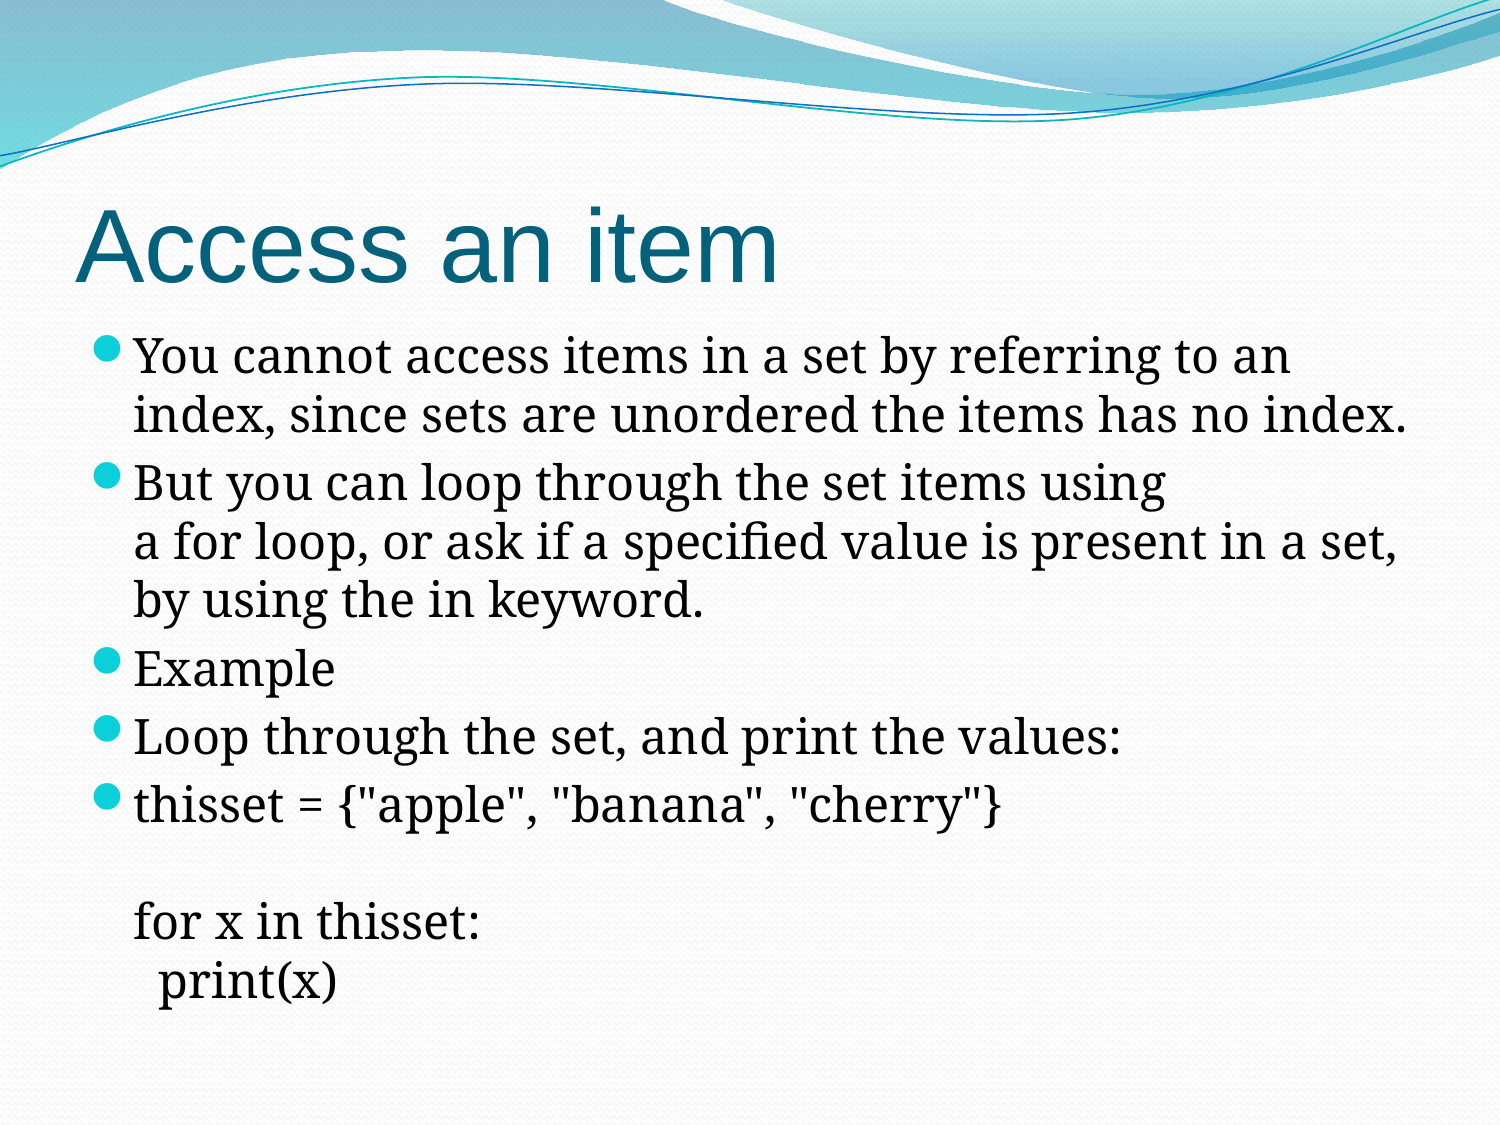

# Access an item
You cannot access items in a set by referring to an index, since sets are unordered the items has no index.
But you can loop through the set items using a for loop, or ask if a specified value is present in a set, by using the in keyword.
Example
Loop through the set, and print the values:
thisset = {"apple", "banana", "cherry"}
for x in thisset:
  print(x)